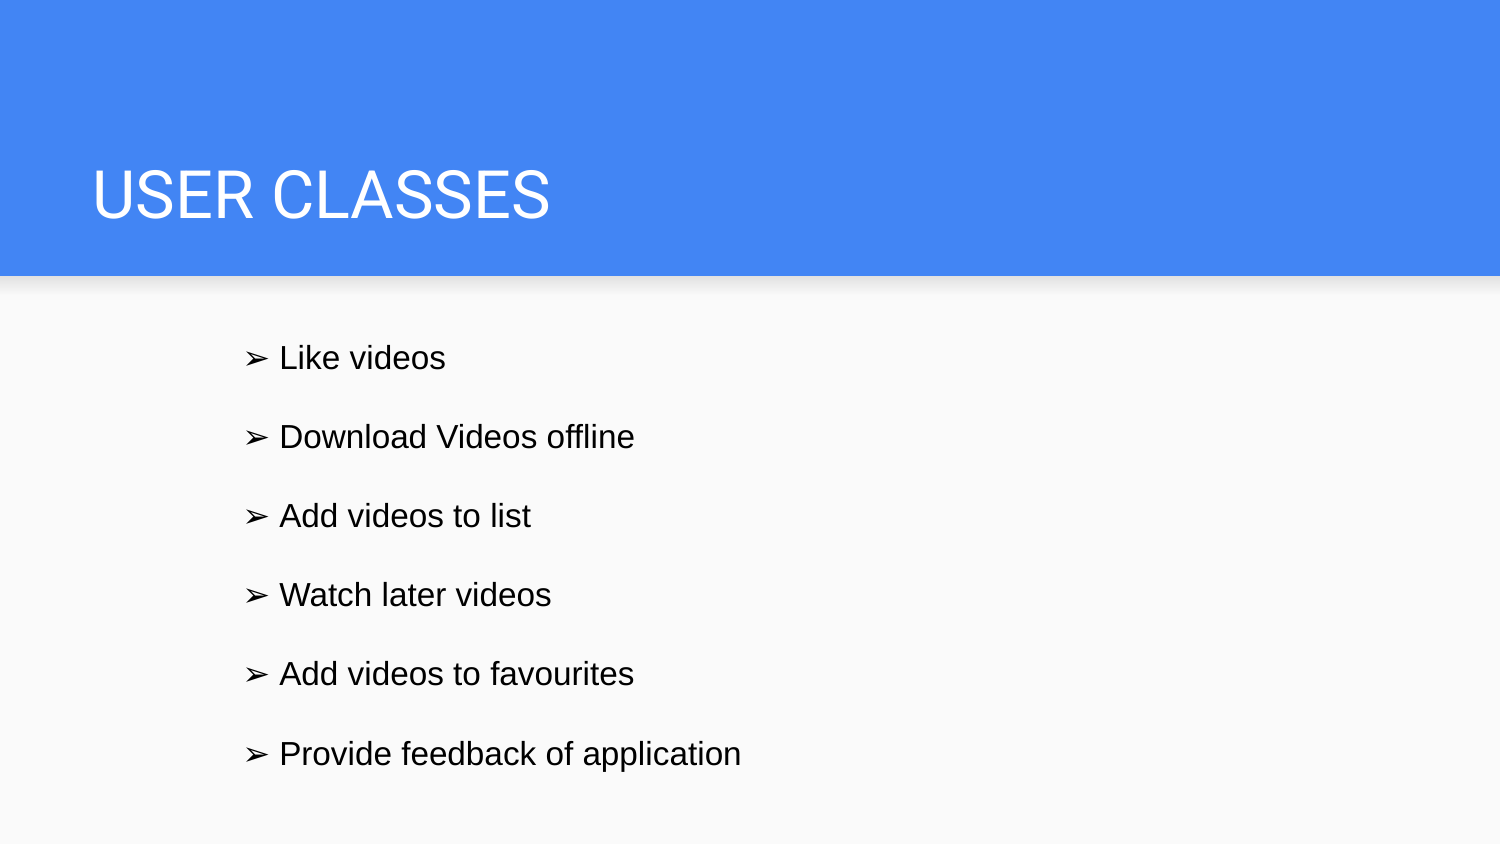

# USER CLASSES
➢ Like videos
➢ Download Videos offline
➢ Add videos to list
➢ Watch later videos
➢ Add videos to favourites
➢ Provide feedback of application